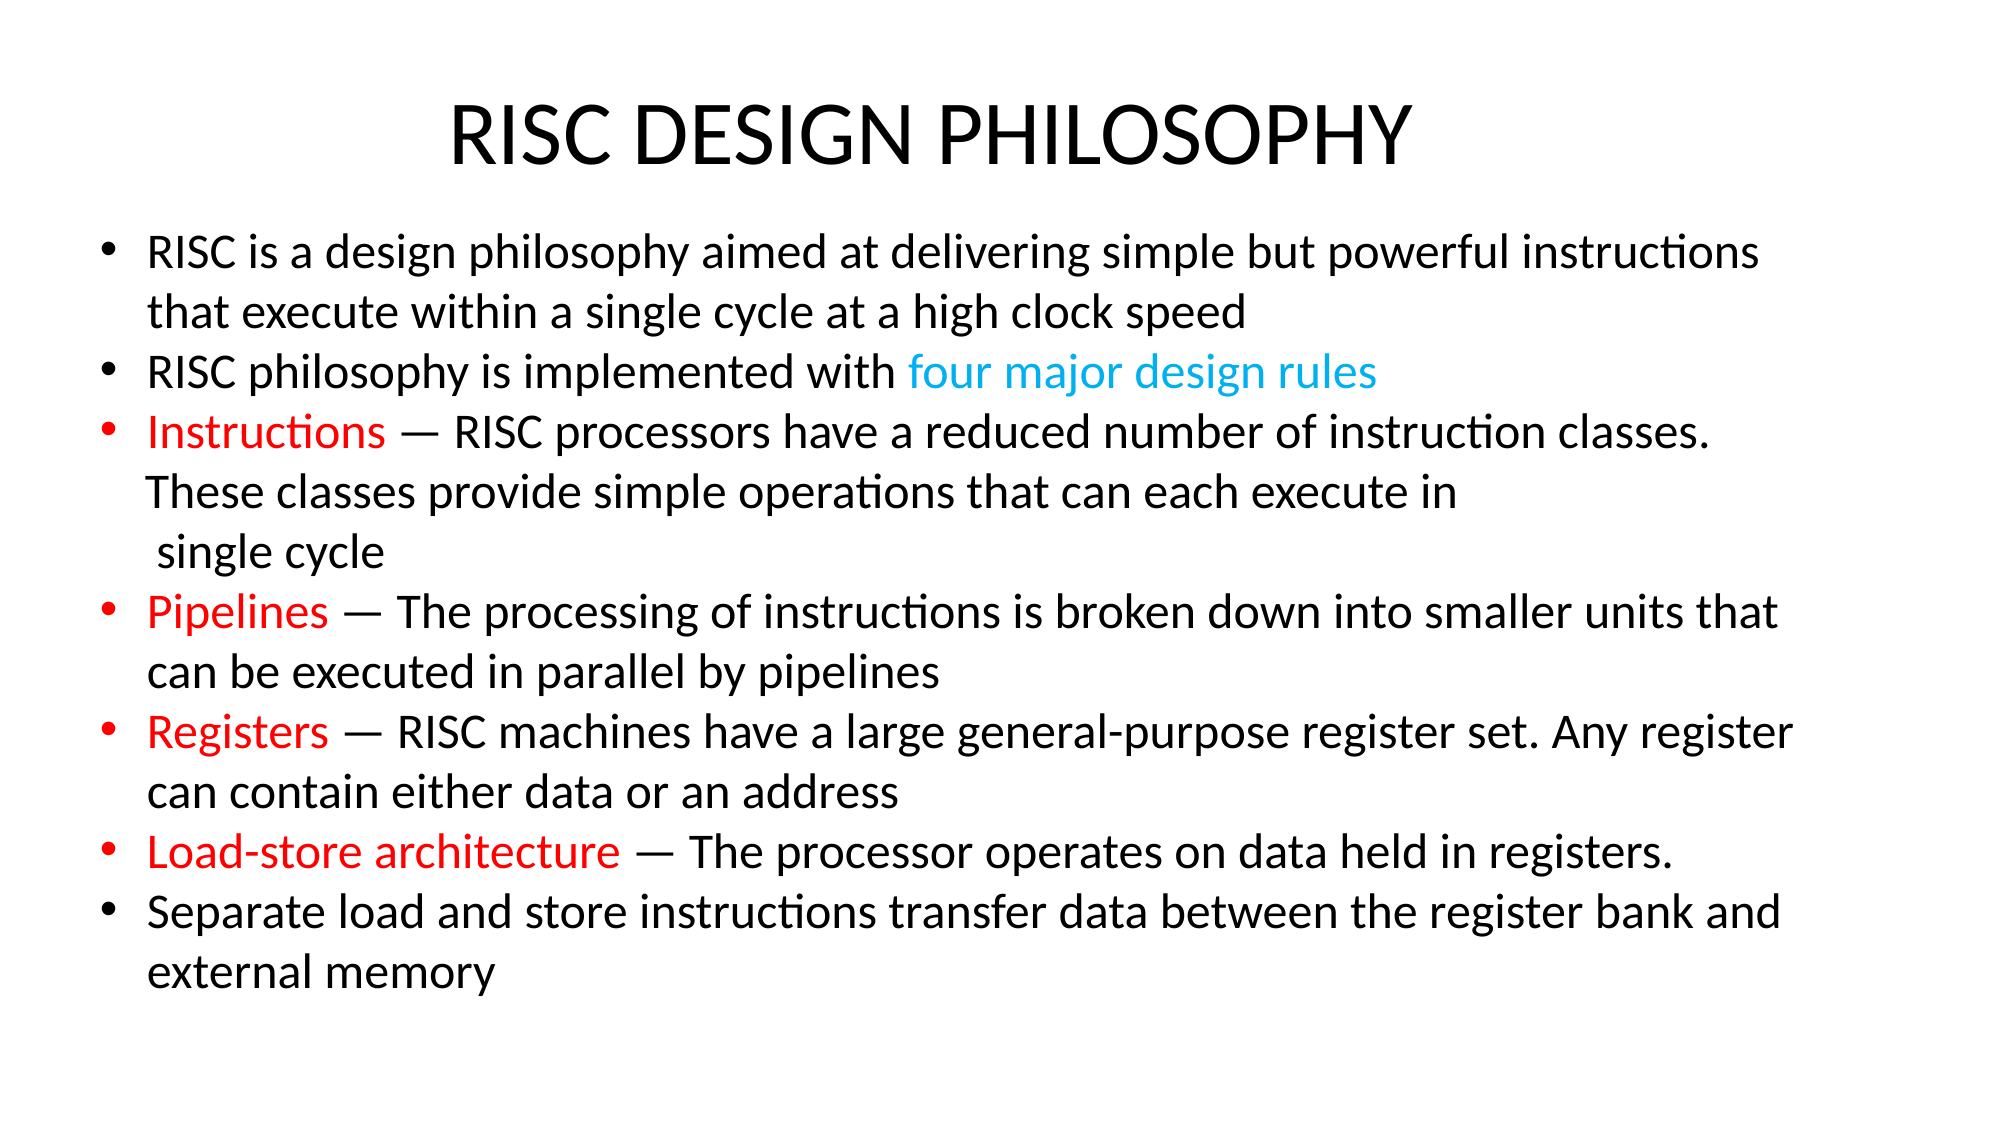

RISC DESIGN PHILOSOPHY

RISC is a design philosophy aimed at delivering simple but powerful instructions that execute within a single cycle at a high clock speed
RISC philosophy is implemented with four major design rules
Instructions — RISC processors have a reduced number of instruction classes.
    These classes provide simple operations that can each execute in
     single cycle
Pipelines — The processing of instructions is broken down into smaller units that can be executed in parallel by pipelines
Registers — RISC machines have a large general-purpose register set. Any register can contain either data or an address
Load-store architecture — The processor operates on data held in registers.
Separate load and store instructions transfer data between the register bank and external memory